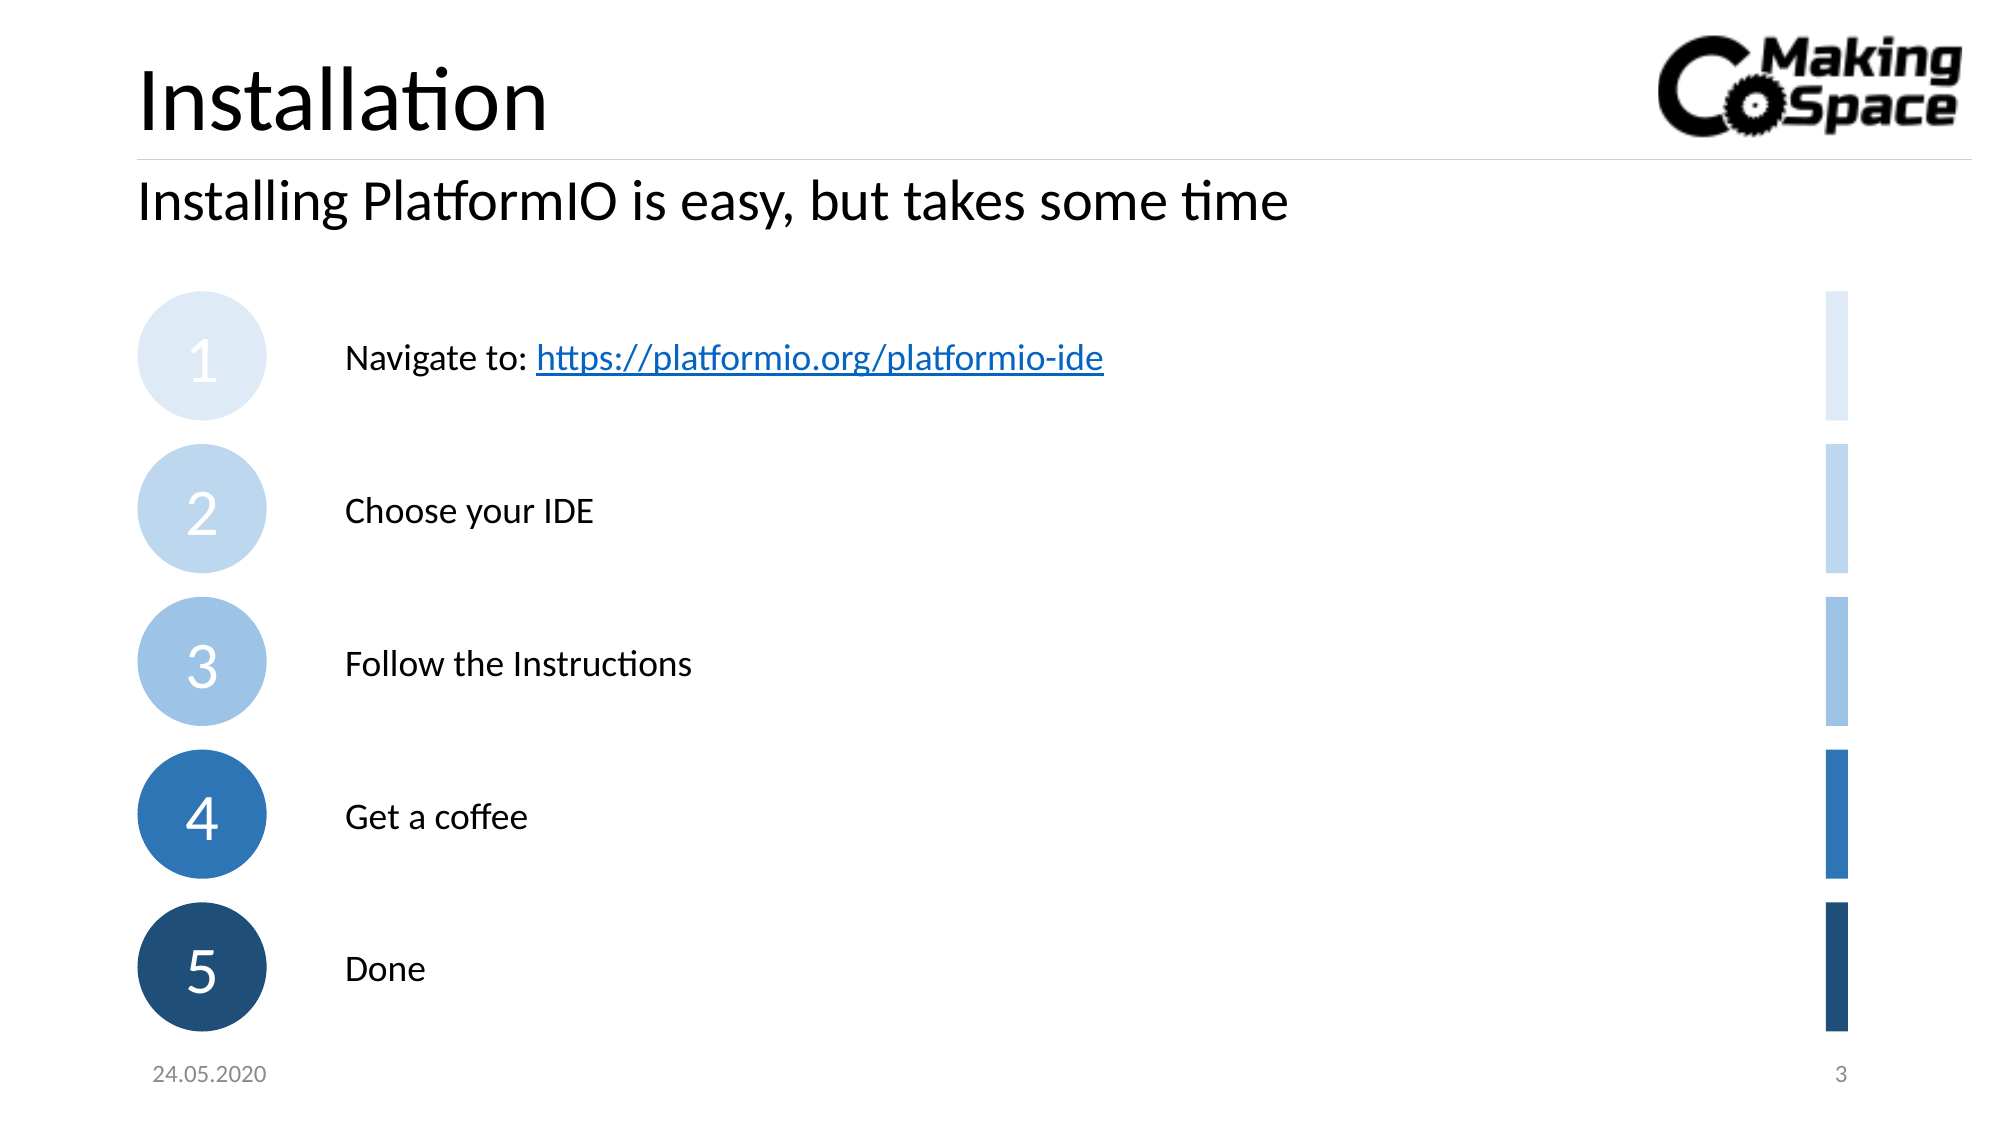

# Installation
Installing PlatformIO is easy, but takes some time
1
Navigate to: https://platformio.org/platformio-ide

2
Choose your IDE

3
Follow the Instructions

4
Get a coffee

5
Done

24.05.2020
3